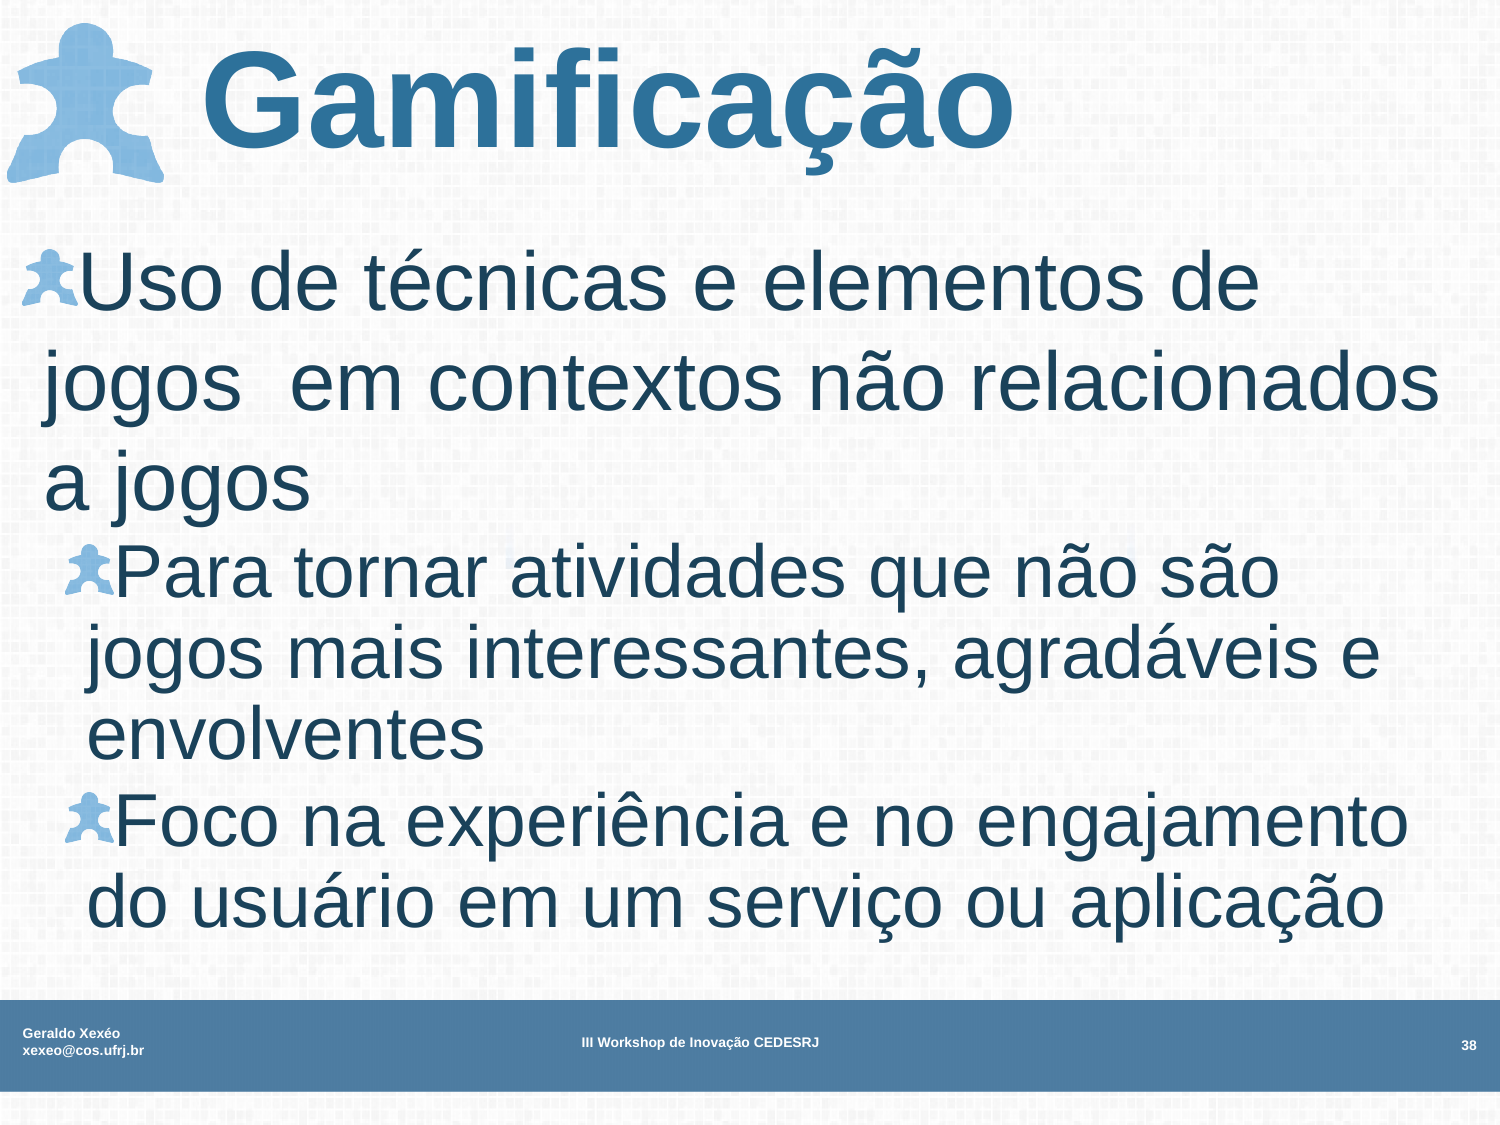

# Gamificação
Uso de técnicas e elementos de jogos  em contextos não relacionados a jogos
Para tornar atividades que não são jogos mais interessantes, agradáveis e envolventes
Foco na experiência e no engajamento do usuário em um serviço ou aplicação

Geraldo Xexéo  xexeo@cos.ufrj.br
III Workshop de Inovação CEDESRJ
38